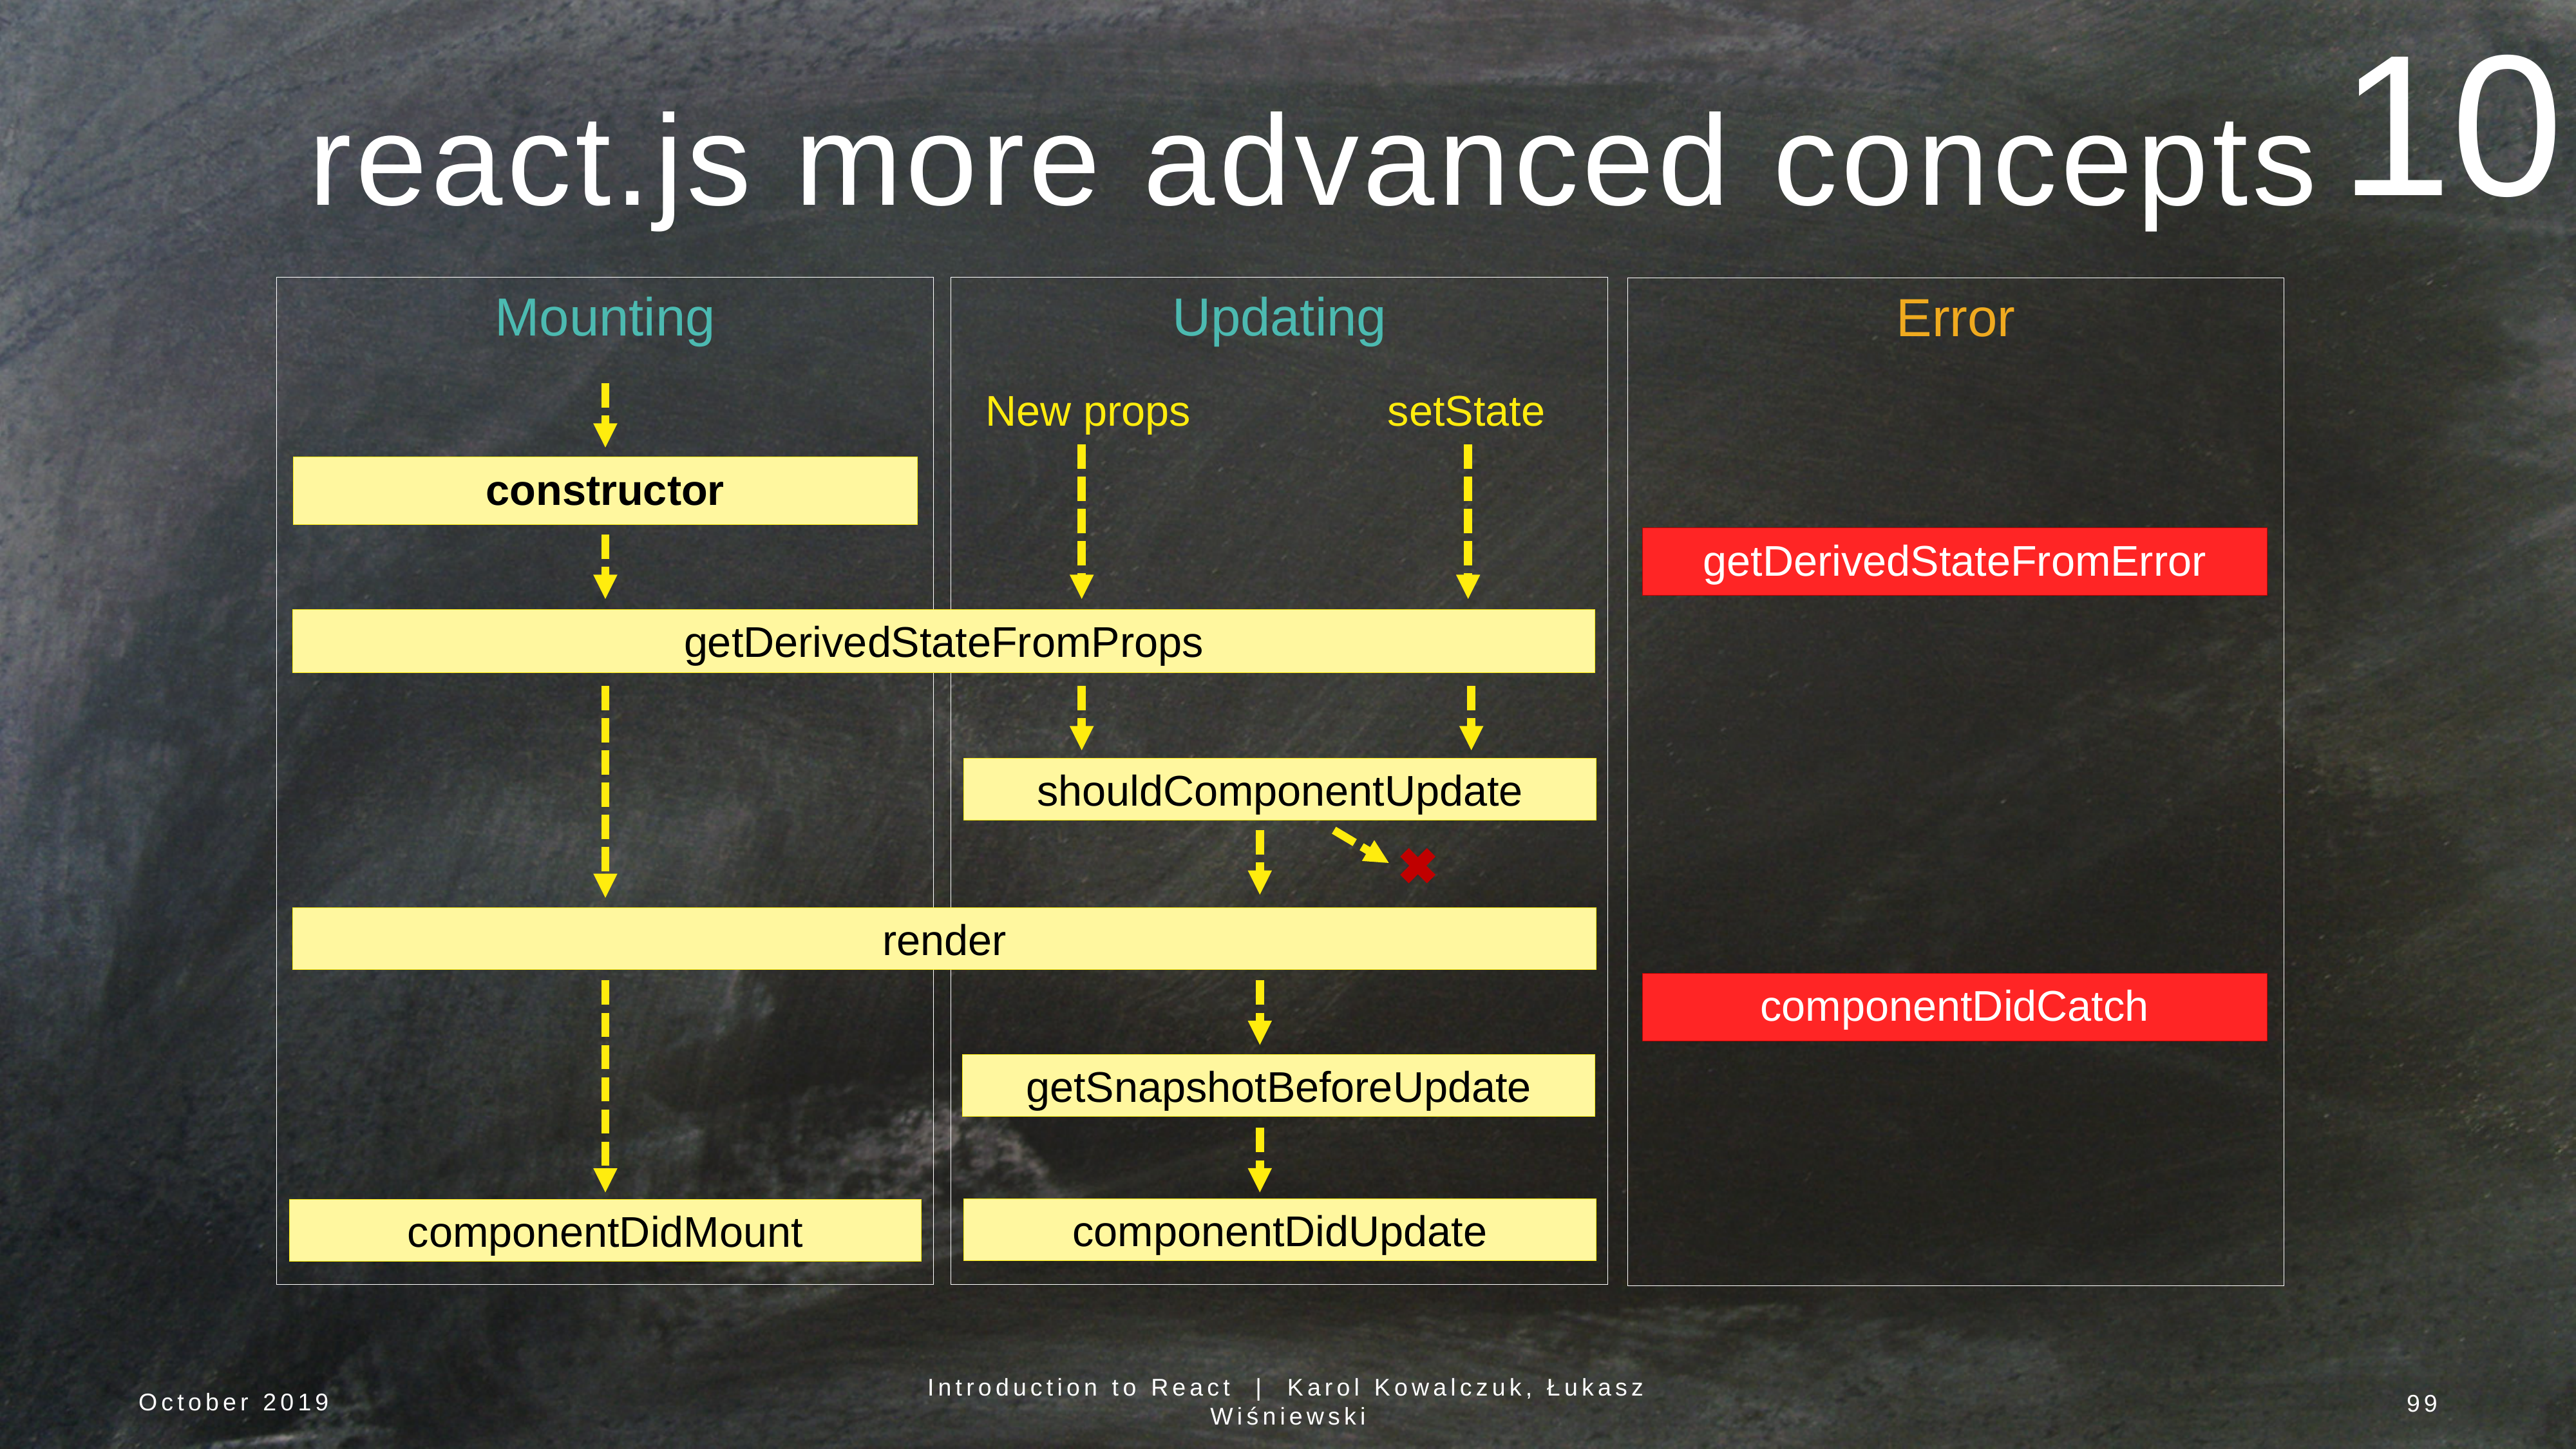

10
# react.js more advanced concepts
Mounting
Updating
Error
setState
New props
constructor
getDerivedStateFromError
getDerivedStateFromProps
shouldComponentUpdate

render
componentDidCatch
getSnapshotBeforeUpdate
componentDidUpdate
componentDidMount
October 2019
Introduction to React  |  Karol Kowalczuk, Łukasz Wiśniewski
99